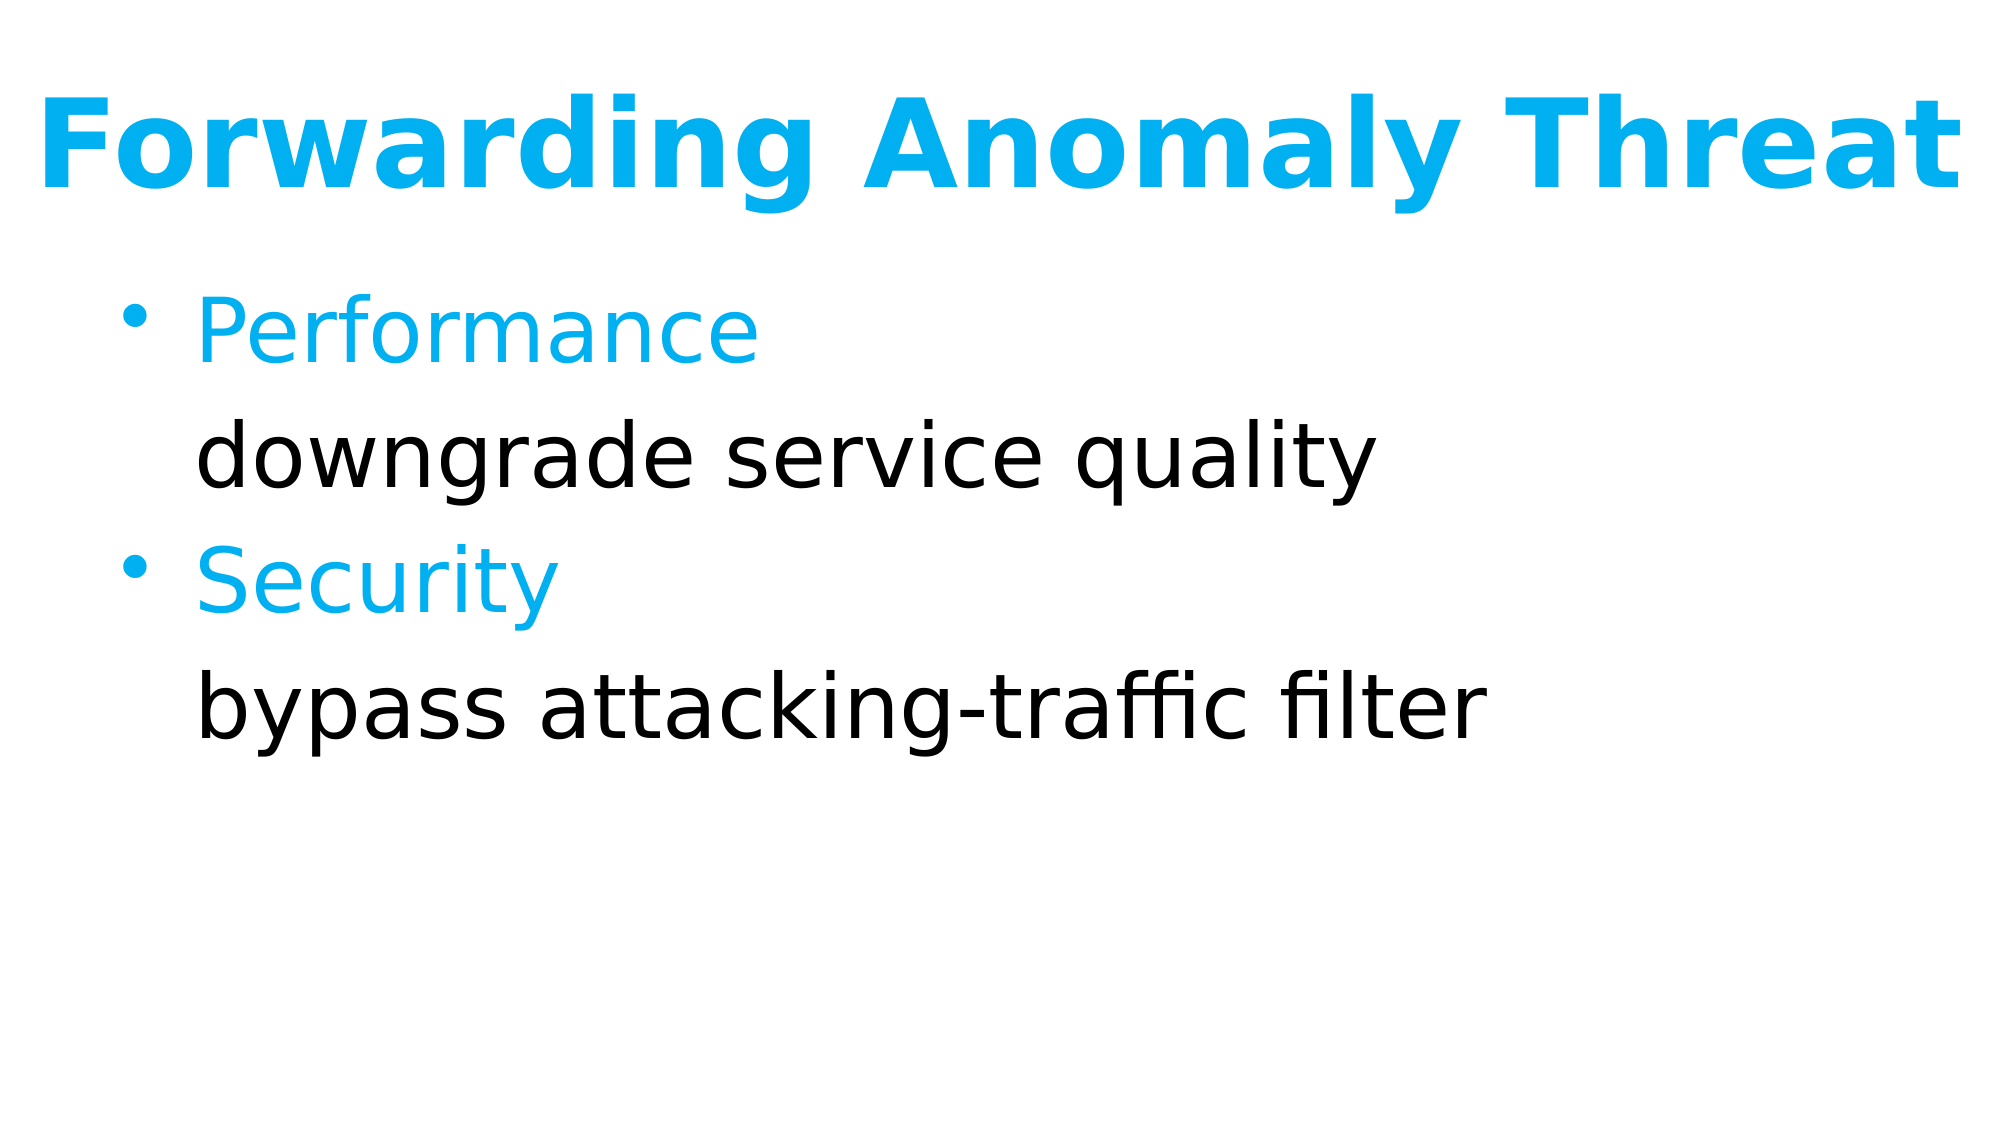

# Forwarding Anomaly Threat
Performance
	downgrade service quality
Security
	bypass attacking-traffic filter